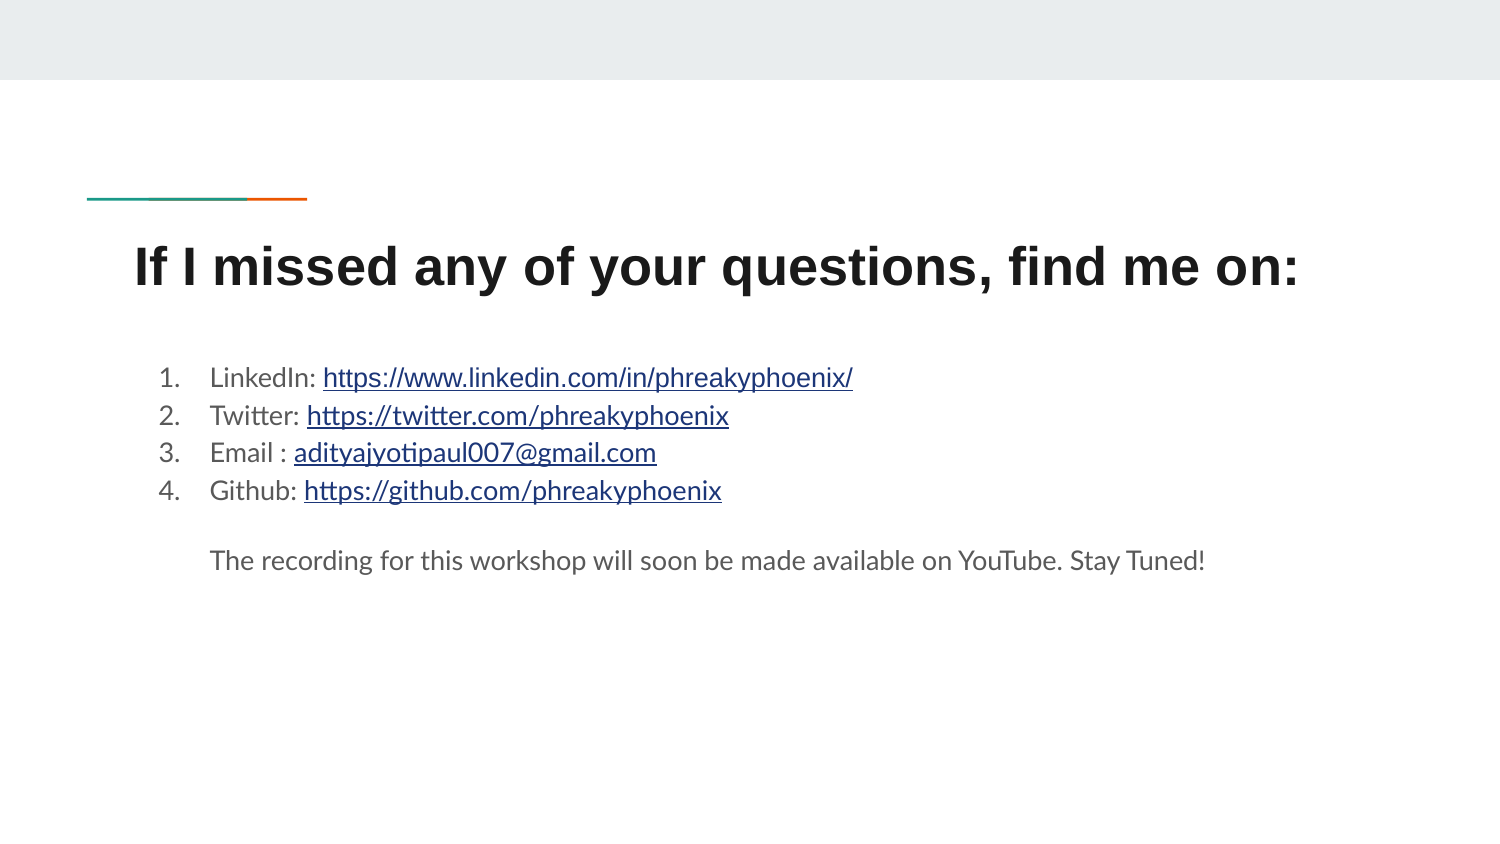

# If I missed any of your questions, find me on:
LinkedIn: https://www.linkedin.com/in/phreakyphoenix/
Twitter: https://twitter.com/phreakyphoenix
Email : adityajyotipaul007@gmail.com
Github: https://github.com/phreakyphoenix
The recording for this workshop will soon be made available on YouTube. Stay Tuned!